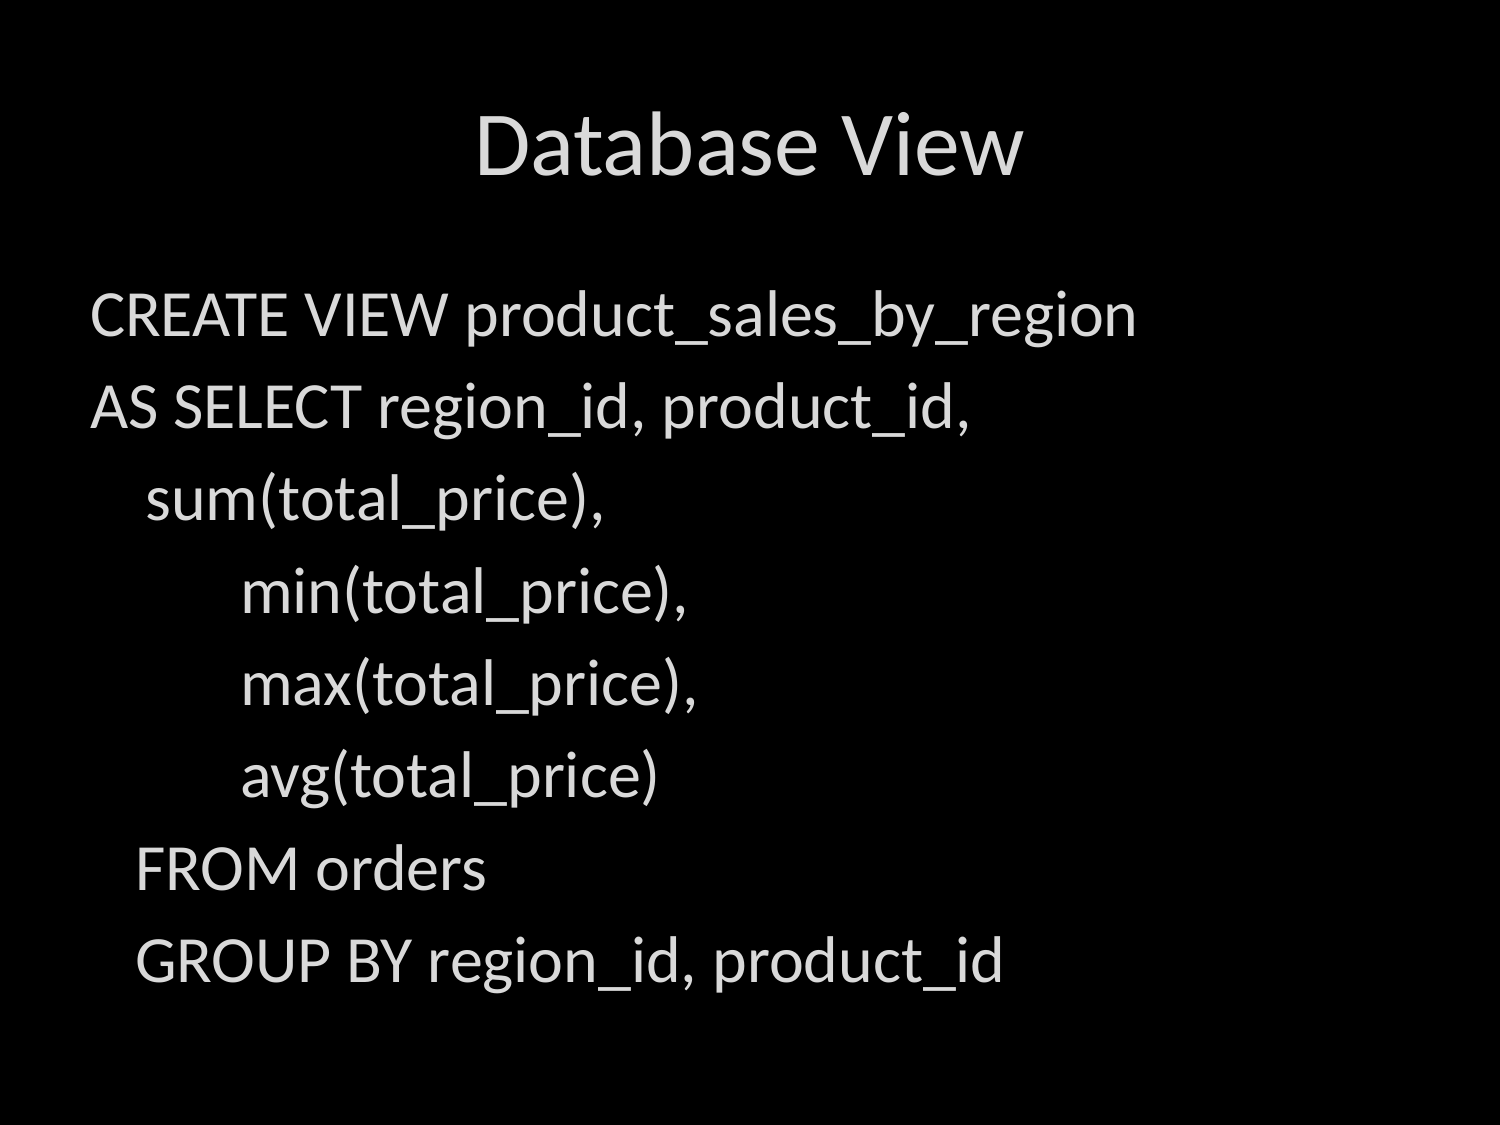

# Database View
CREATE VIEW product_sales_by_region
AS SELECT region_id, product_id,
			sum(total_price),
          min(total_price),
          max(total_price),
          avg(total_price)
   FROM orders
   GROUP BY region_id, product_id